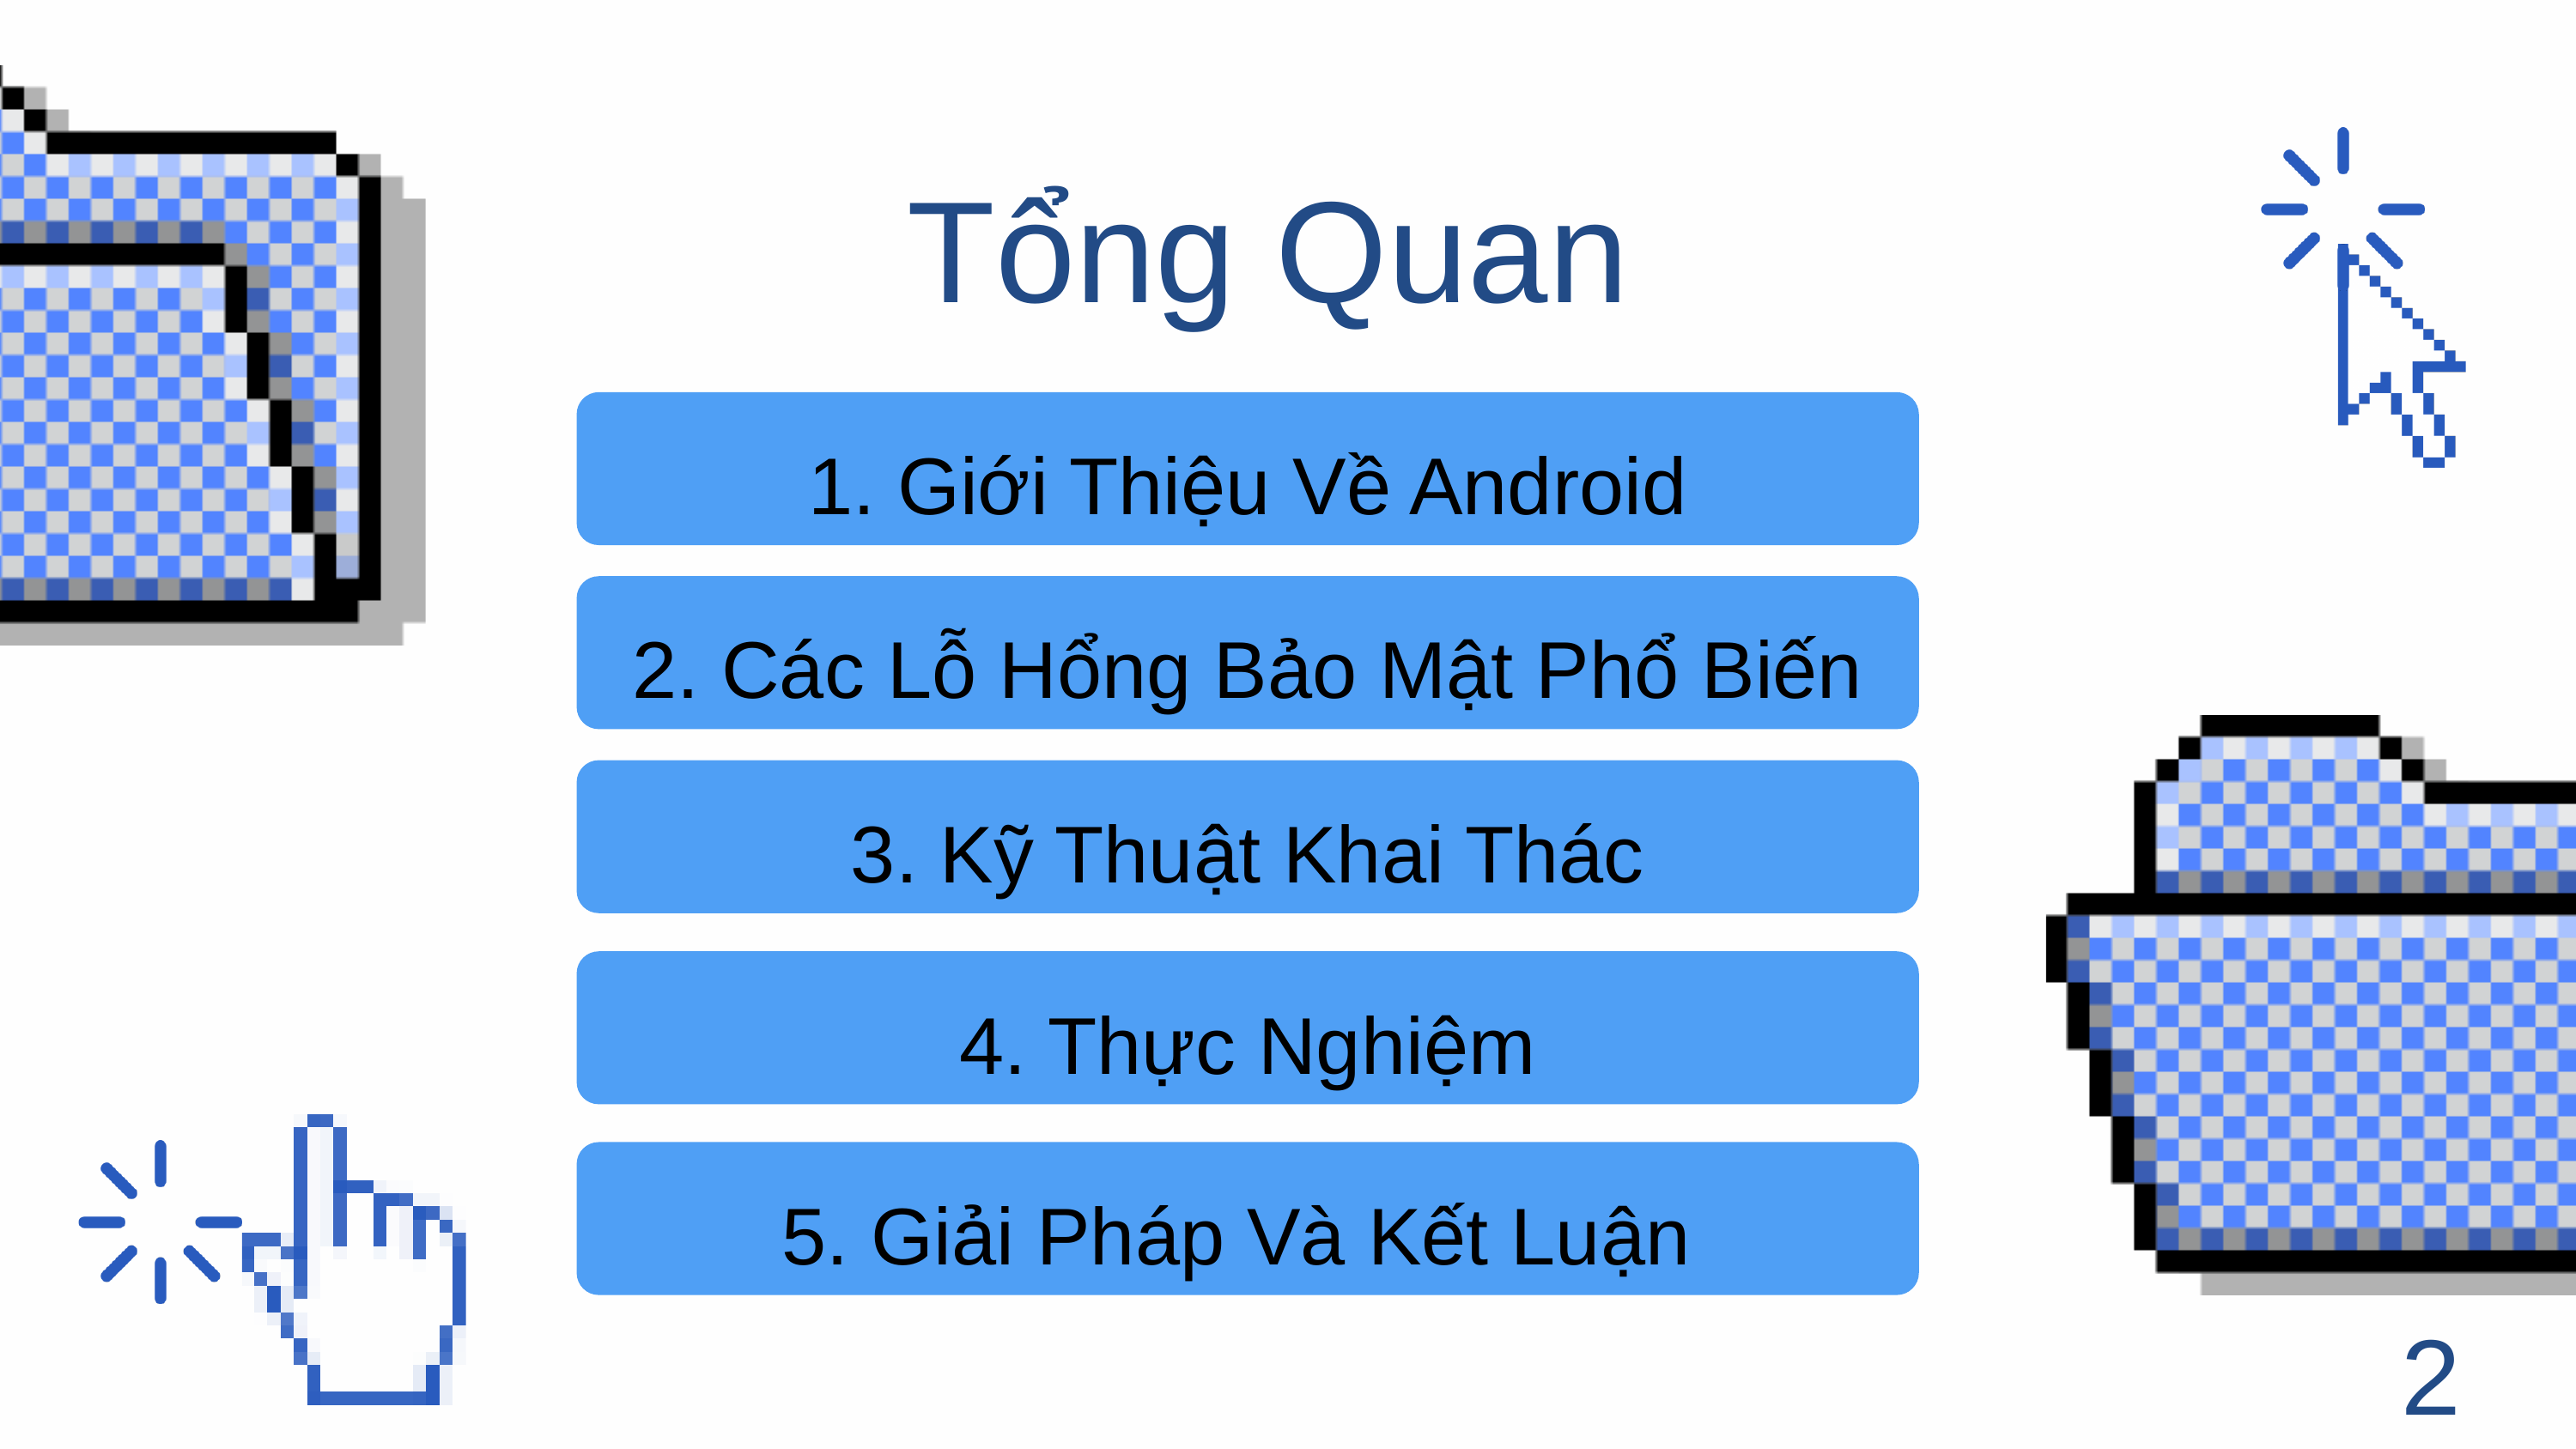

Tổng Quan

1. Giới Thiệu Về Android

2. Các Lỗ Hổng Bảo Mật Phổ Biến

3. Kỹ Thuật Khai Thác

4. Thực Nghiệm

5. Giải Pháp Và Kết Luận
2